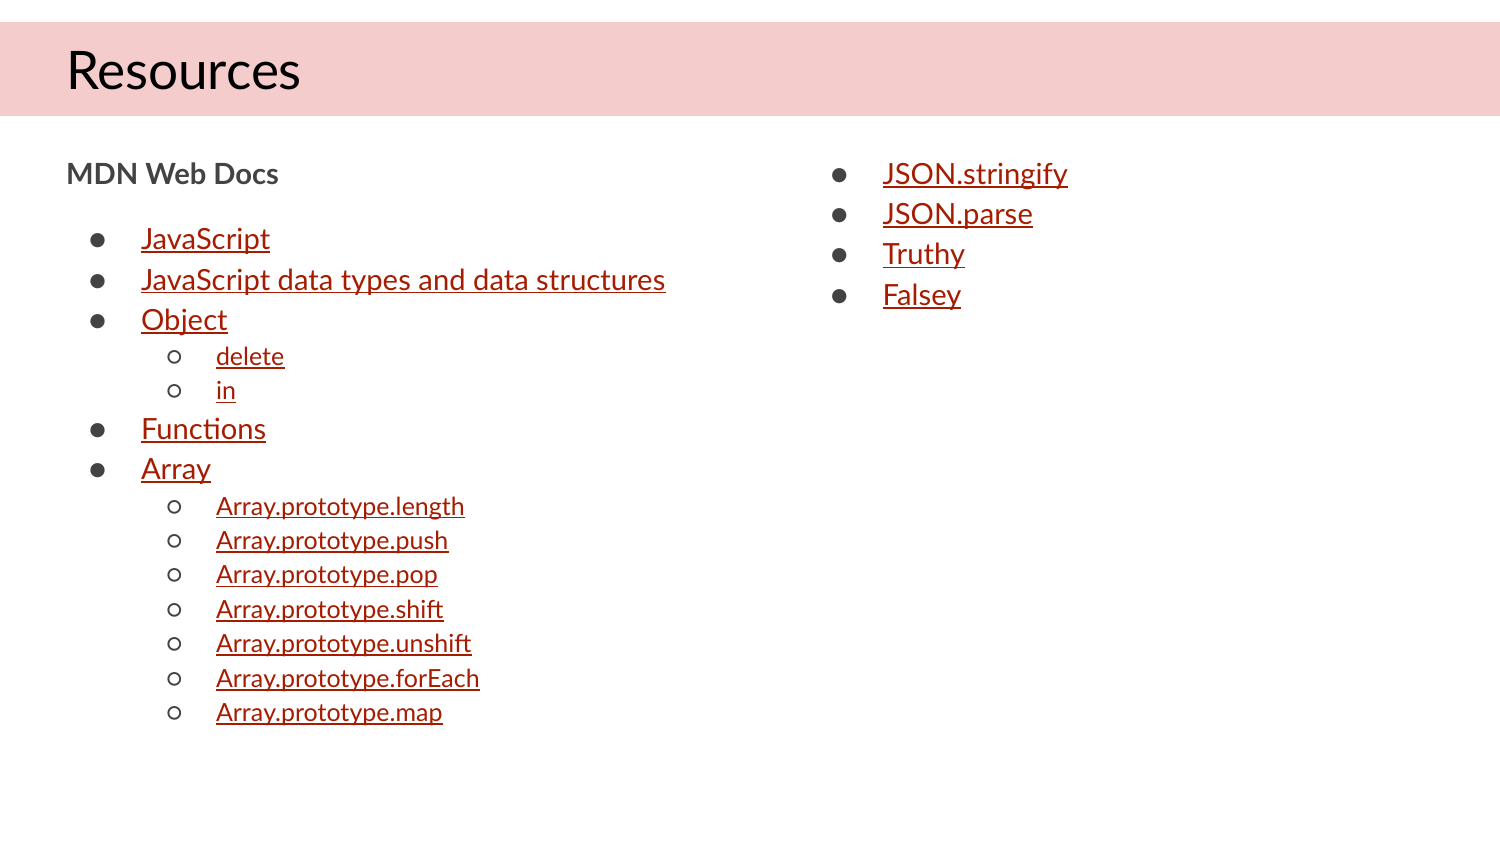

# Resources
MDN Web Docs
JavaScript
JavaScript data types and data structures
Object
delete
in
Functions
Array
Array.prototype.length
Array.prototype.push
Array.prototype.pop
Array.prototype.shift
Array.prototype.unshift
Array.prototype.forEach
Array.prototype.map
JSON.stringify
JSON.parse
Truthy
Falsey